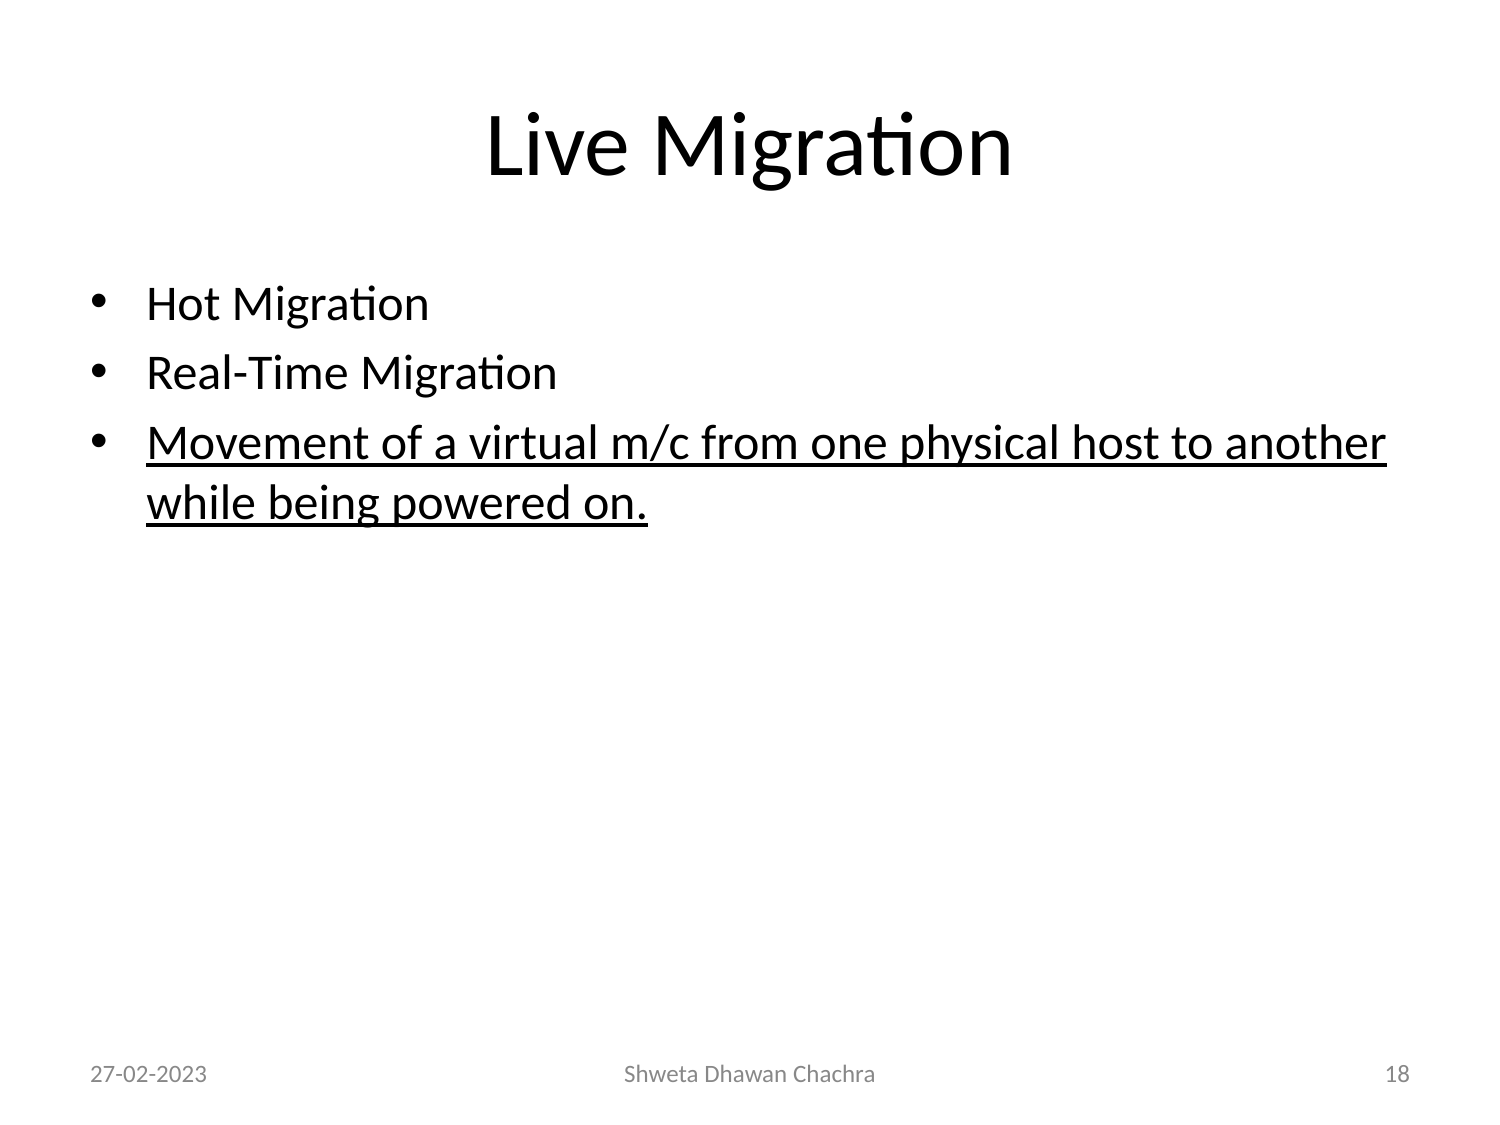

# Live Migration
Hot Migration
Real-Time Migration
Movement of a virtual m/c from one physical host to another while being powered on.
27-02-2023
Shweta Dhawan Chachra
18